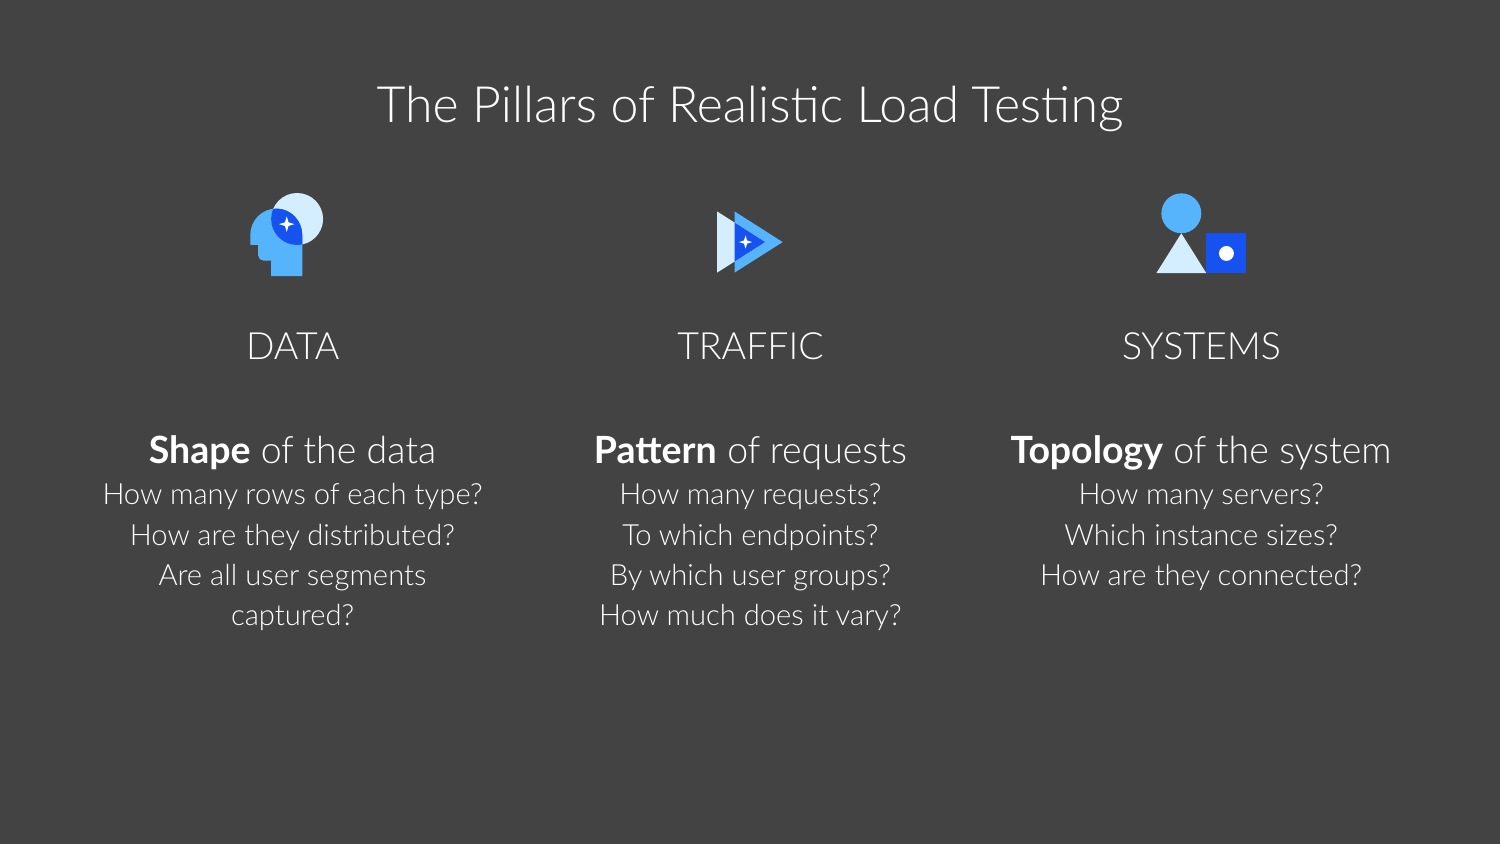

The Pillars of Realistic Load Testing

SYSTEMS
DATA
TRAFFIC
Pattern of requests
How many requests?
To which endpoints?
By which user groups?
How much does it vary?
Topology of the system
How many servers?
Which instance sizes?
How are they connected?
Shape of the data
How many rows of each type?
How are they distributed?
Are all user segments captured?